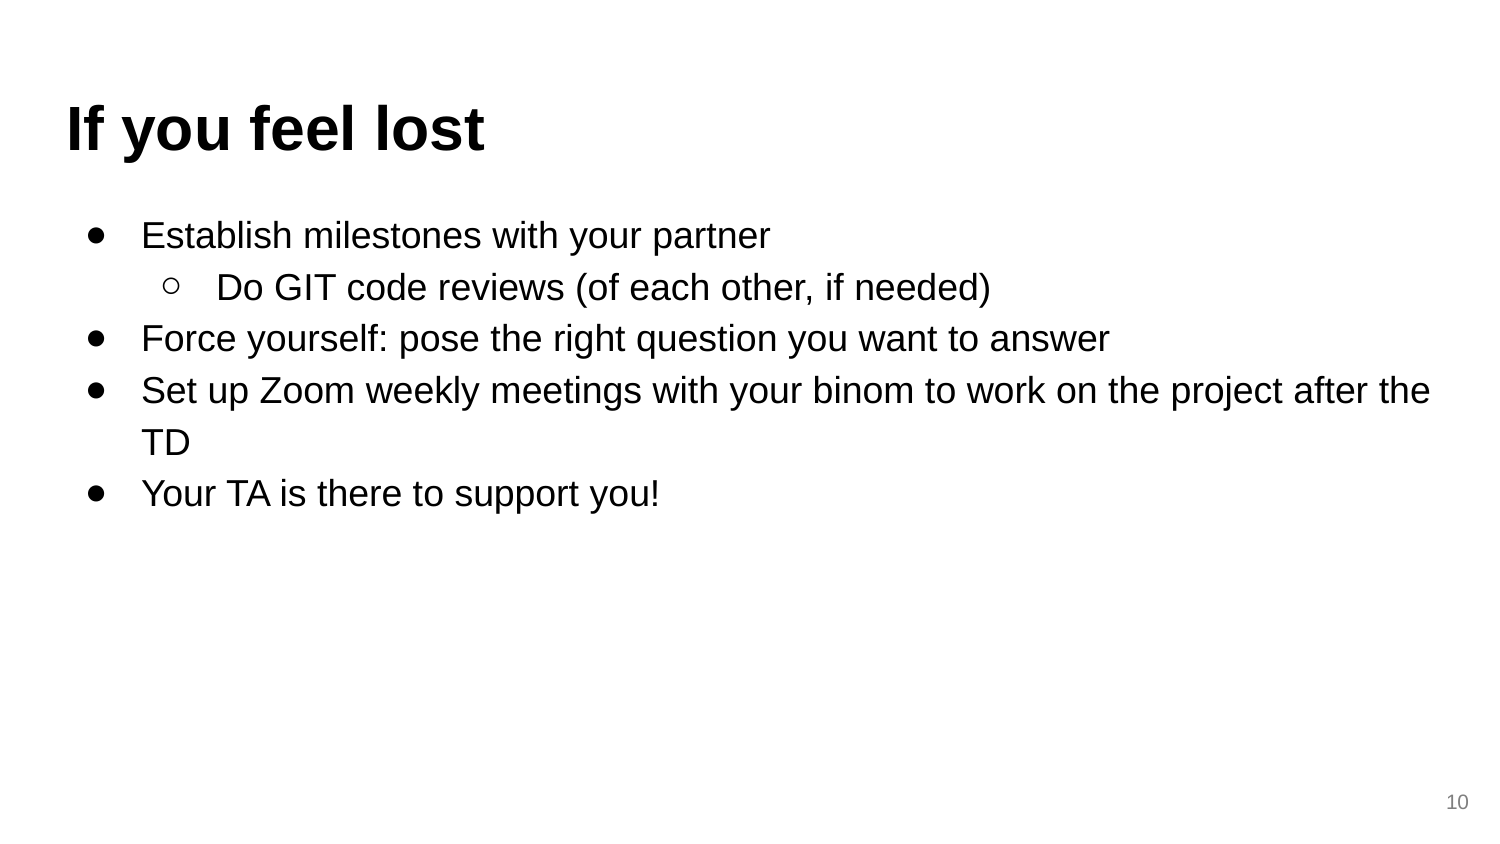

# If you feel lost
Establish milestones with your partner
Do GIT code reviews (of each other, if needed)
Force yourself: pose the right question you want to answer
Set up Zoom weekly meetings with your binom to work on the project after the TD
Your TA is there to support you!

10